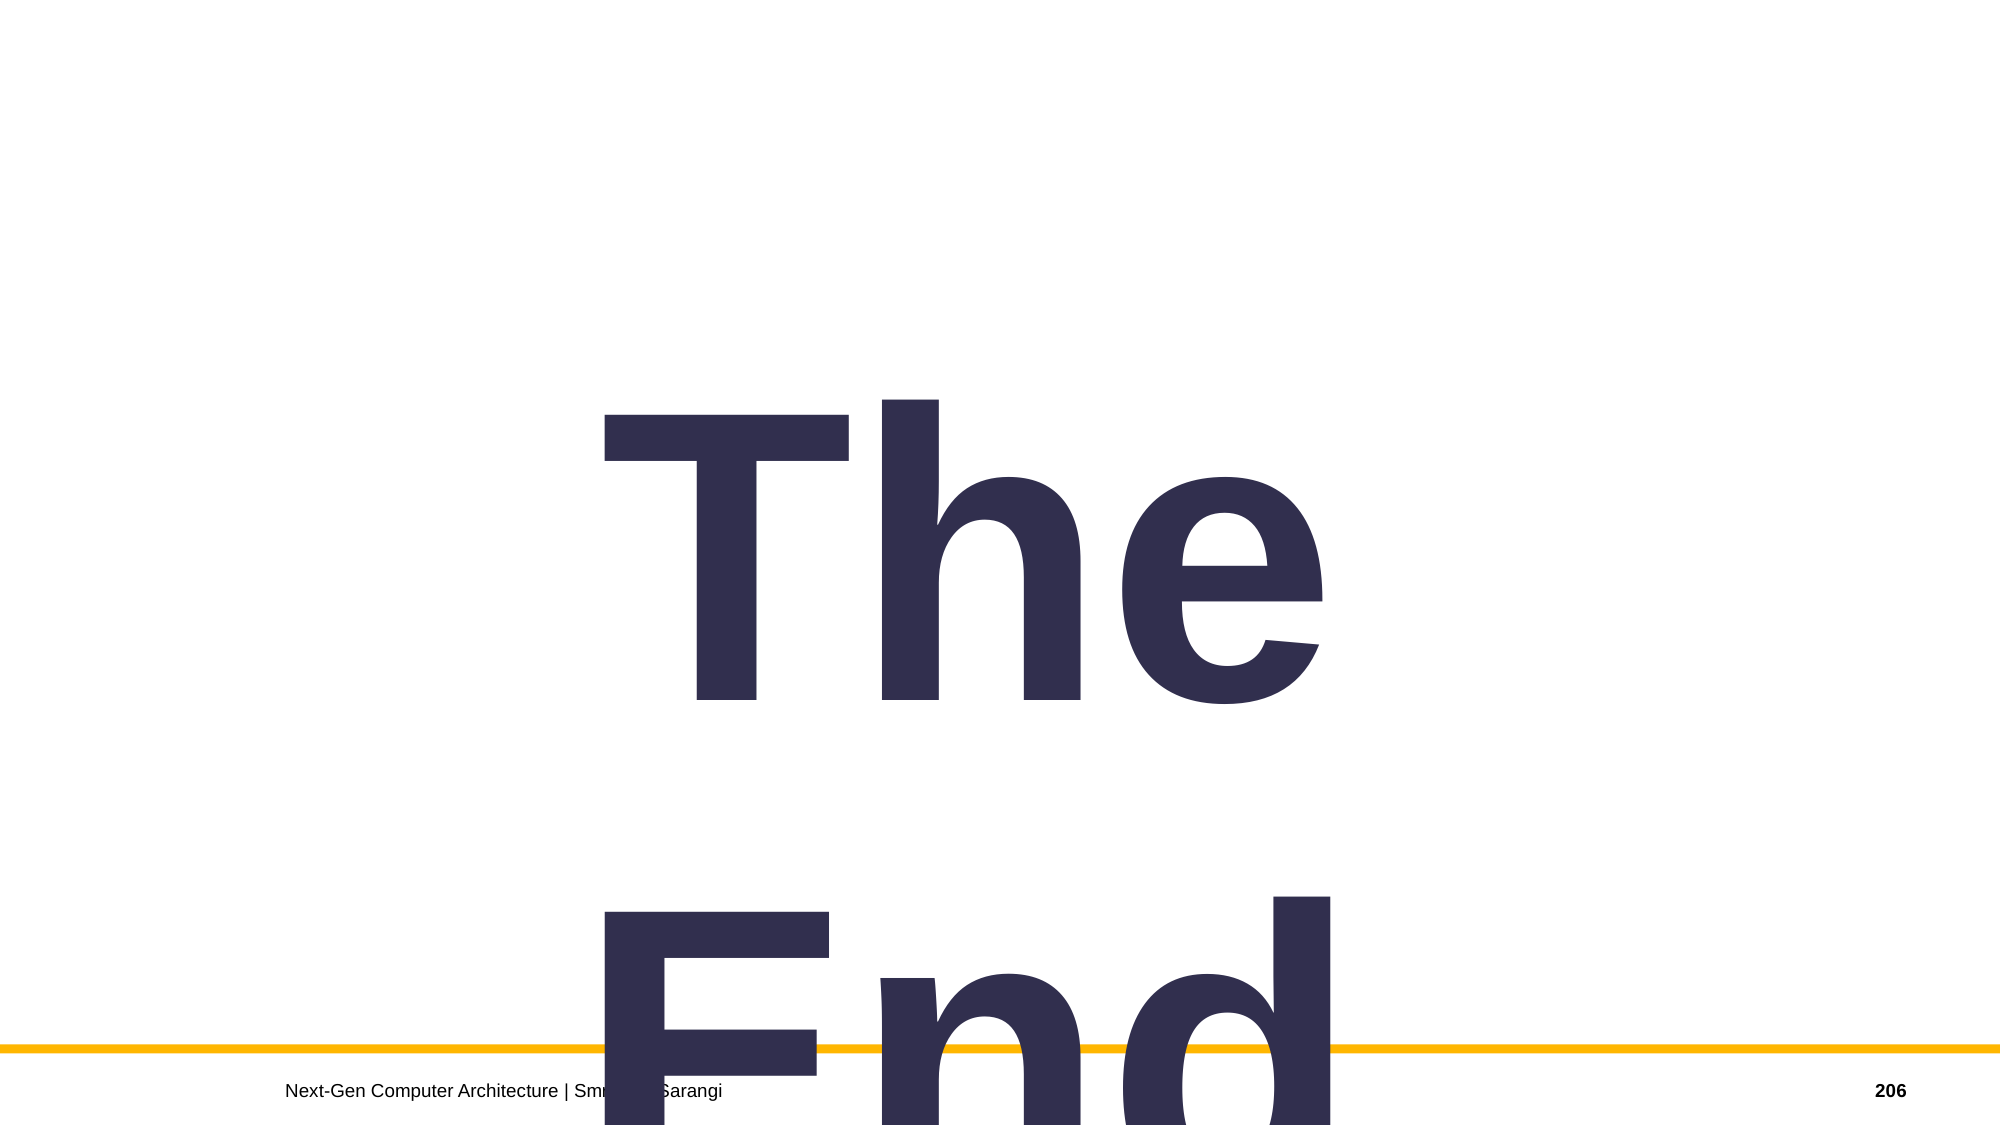

The End
206
Next-Gen Computer Architecture | Smruti R. Sarangi